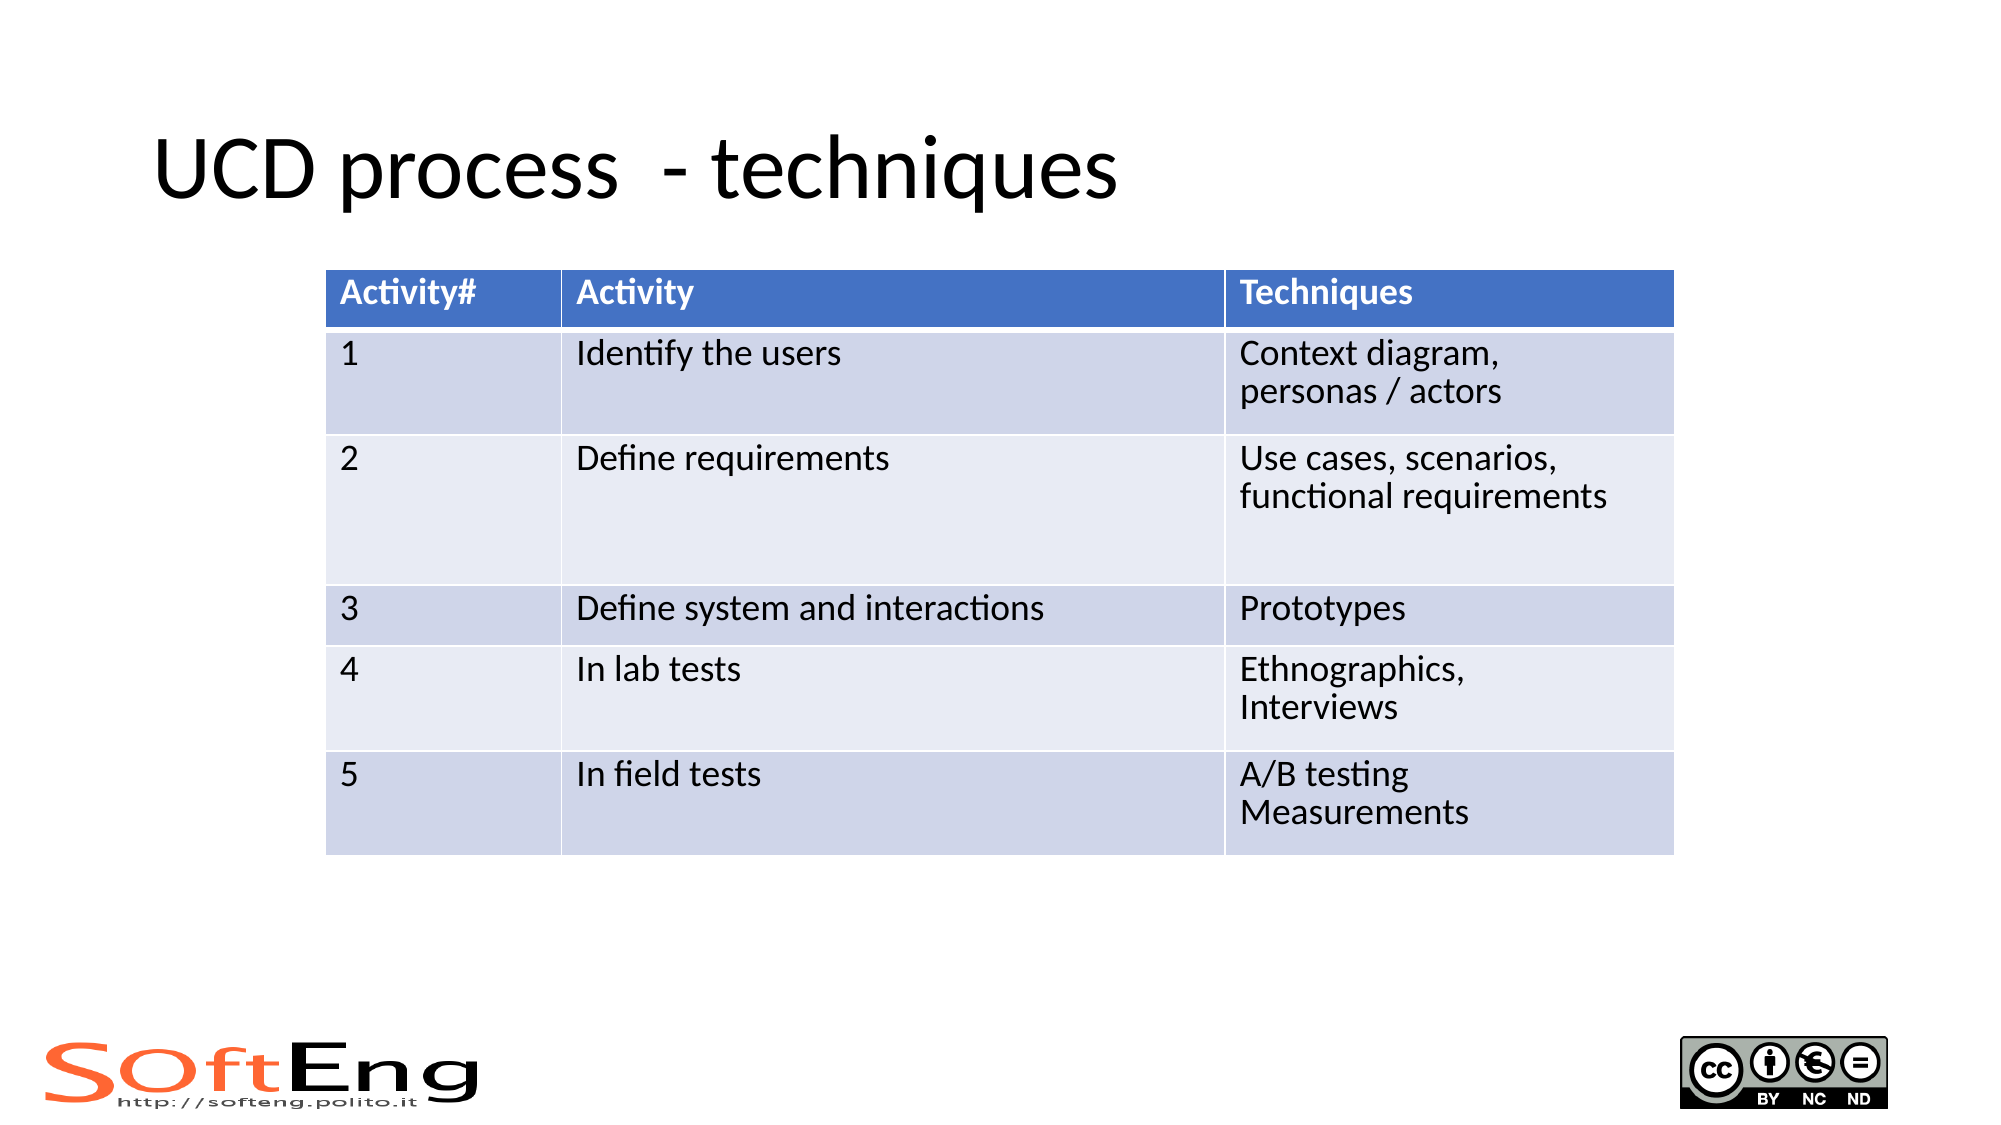

# UCD process  - techniques
| Activity# | Activity | Techniques |
| --- | --- | --- |
| 1 | Identify the users | Context diagram, personas / actors |
| 2 | Define requirements | Use cases, scenarios, functional requirements |
| 3 | Define system and interactions | Prototypes |
| 4 | In lab tests | Ethnographics, Interviews |
| 5 | In field tests | A/B testing Measurements |